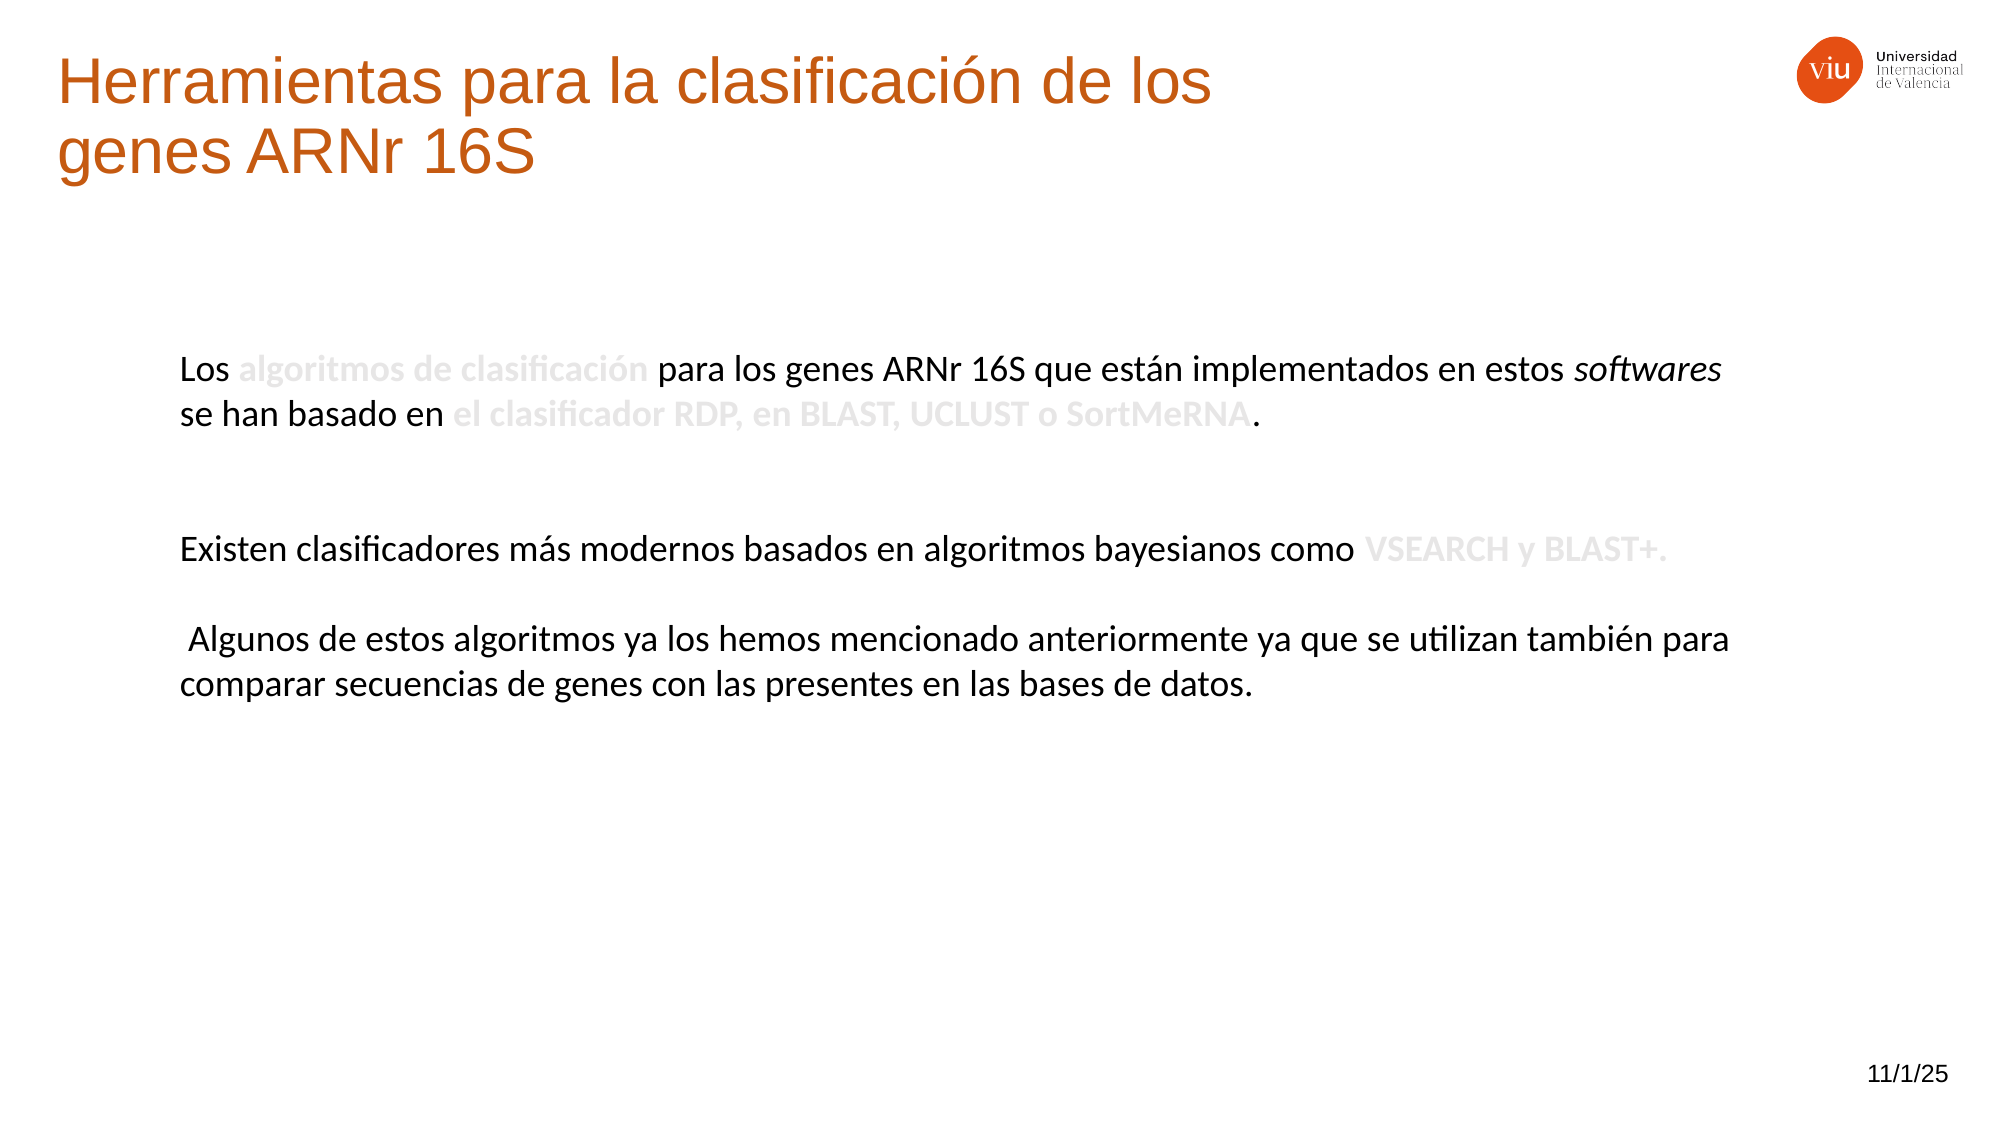

Herramientas para la clasificación de los genes ARNr 16S

Los algoritmos de clasificación para los genes ARNr 16S que están implementados en estos softwares se han basado en el clasificador RDP, en BLAST, UCLUST o SortMeRNA.

Existen clasificadores más modernos basados en algoritmos bayesianos como VSEARCH y BLAST+.

 Algunos de estos algoritmos ya los hemos mencionado anteriormente ya que se utilizan también para comparar secuencias de genes con las presentes en las bases de datos.